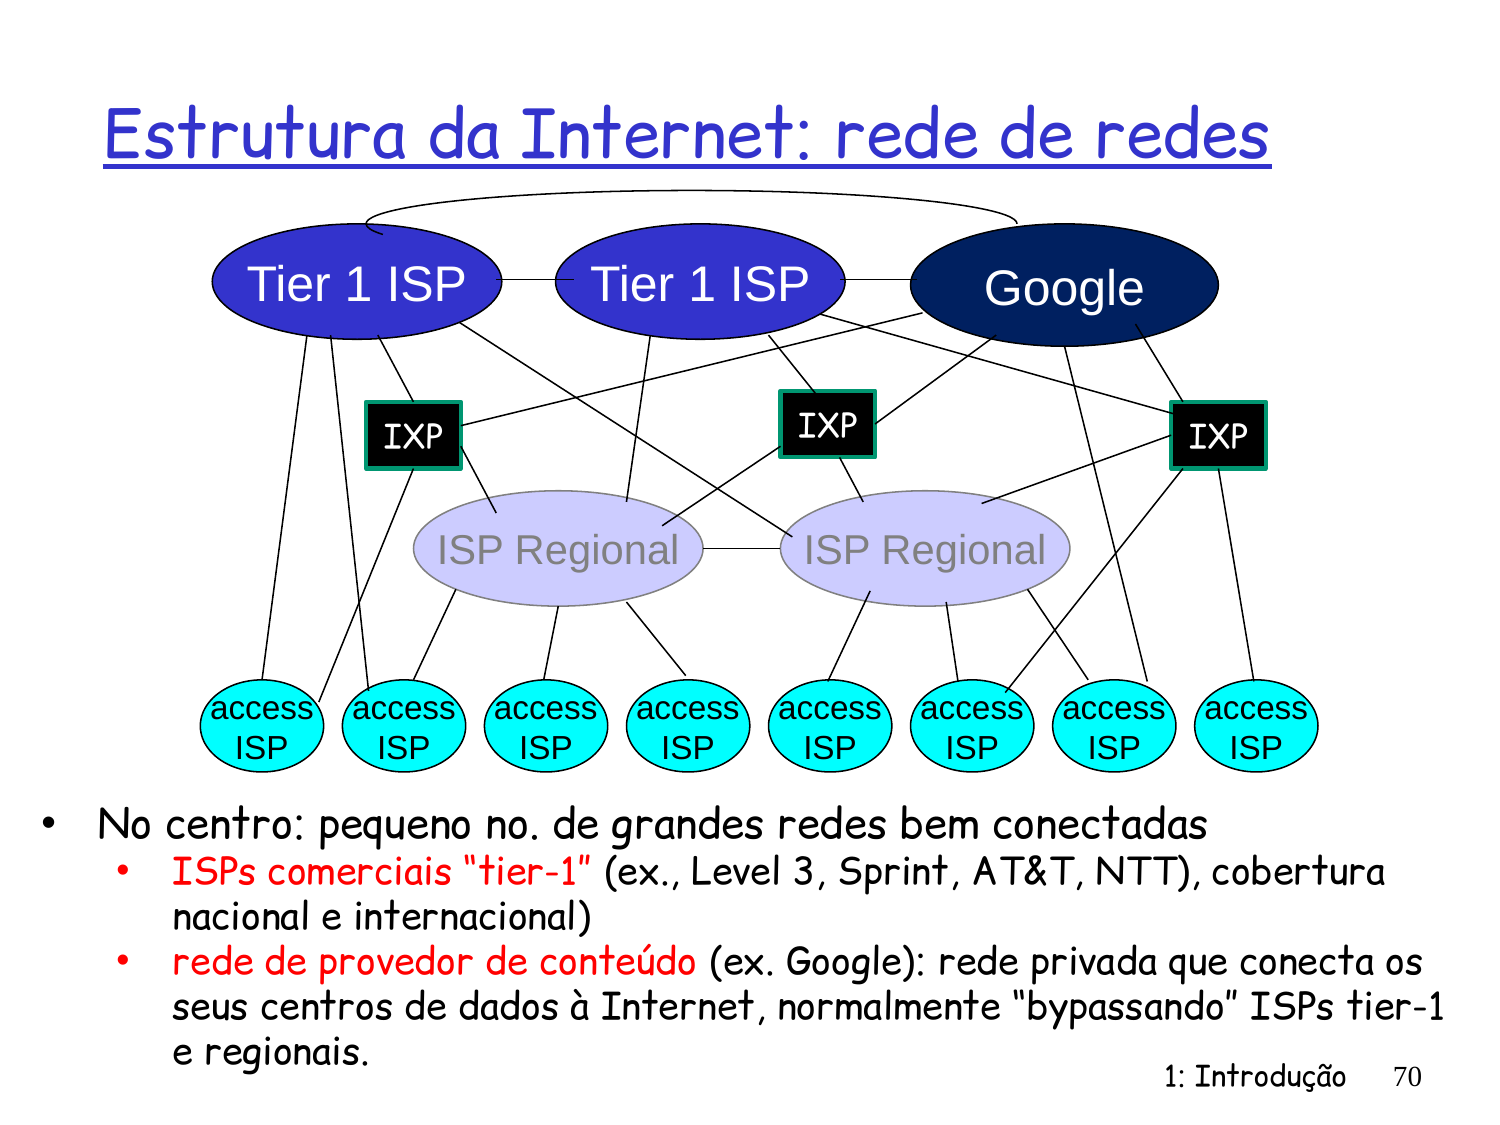

# Estrutura da Internet: rede de redes

Tier 1 ISP
Tier 1 ISP
Google
IXP
IXP
IXP
ISP Regional
ISP Regional
access
ISP
access
ISP
access
ISP
access
ISP
access
ISP
access
ISP
access
ISP
access
ISP
No centro: pequeno no. de grandes redes bem conectadas
ISPs comerciais “tier-1” (ex., Level 3, Sprint, AT&T, NTT), cobertura nacional e internacional)
rede de provedor de conteúdo (ex. Google): rede privada que conecta os seus centros de dados à Internet, normalmente “bypassando” ISPs tier-1 e regionais.
1: Introdução
70